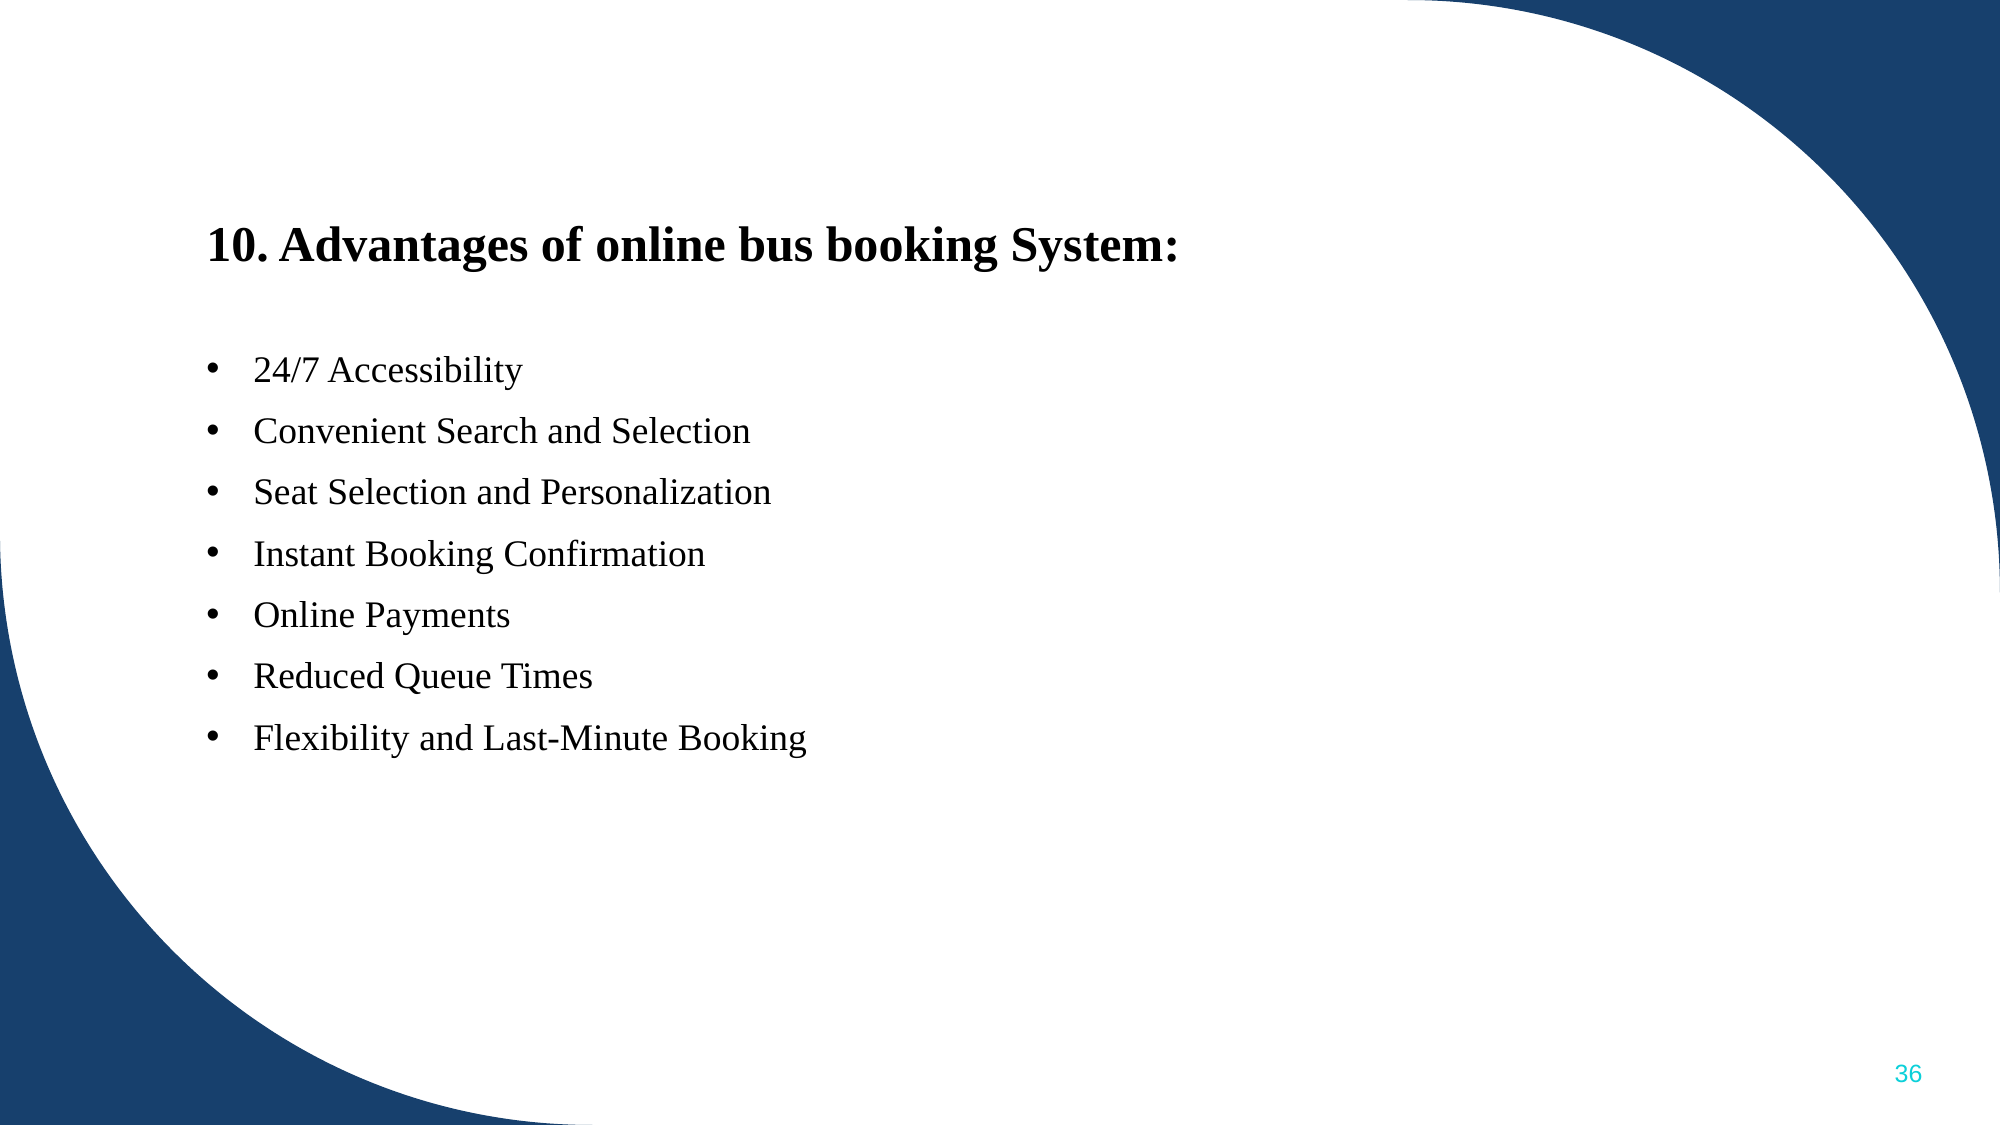

# 10. Advantages of online bus booking System:
24/7 Accessibility
Convenient Search and Selection
Seat Selection and Personalization
Instant Booking Confirmation
Online Payments
Reduced Queue Times
Flexibility and Last-Minute Booking

36